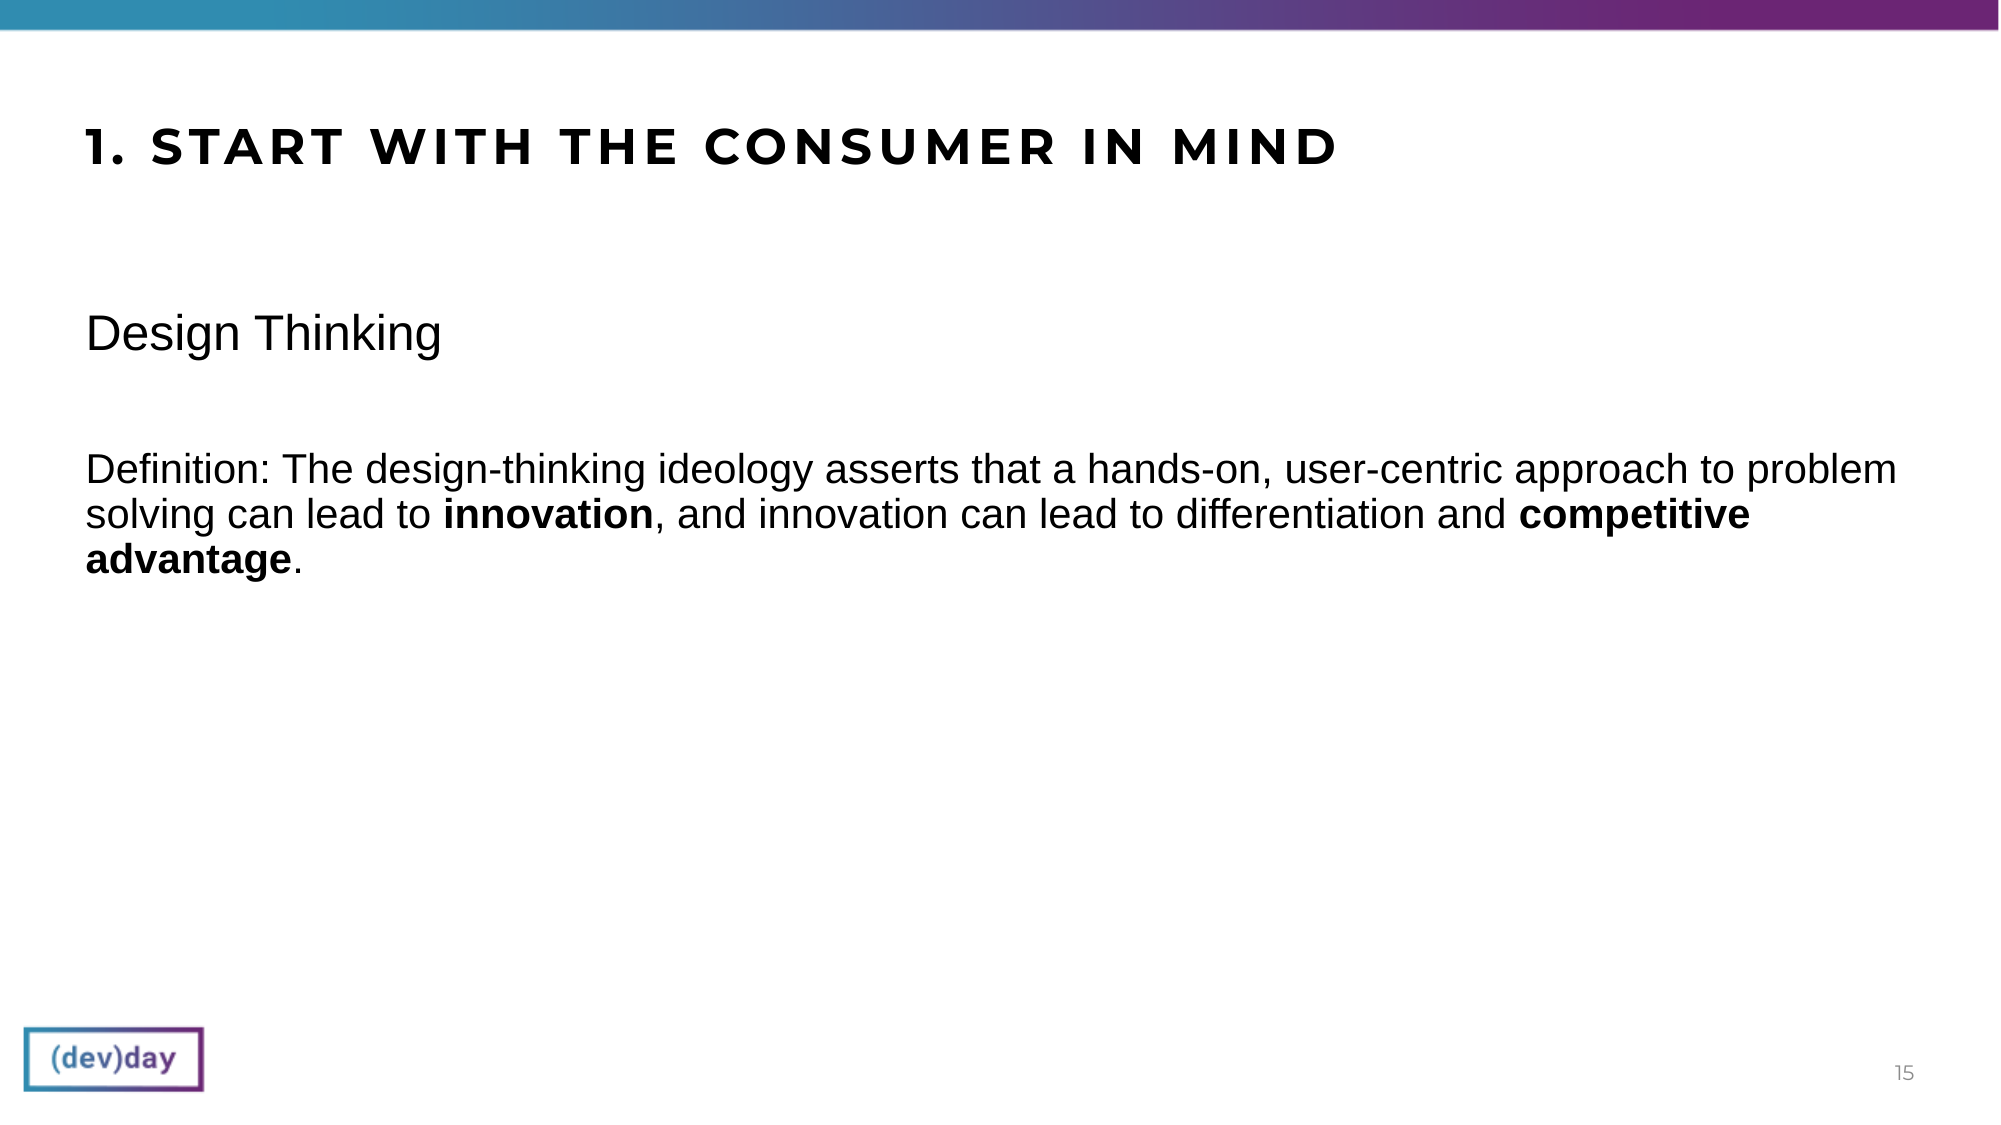

# 1. Start with the consumer in mind
Design Thinking

Definition: The design-thinking ideology asserts that a hands-on, user-centric approach to problem solving can lead to innovation, and innovation can lead to differentiation and competitive advantage.
15